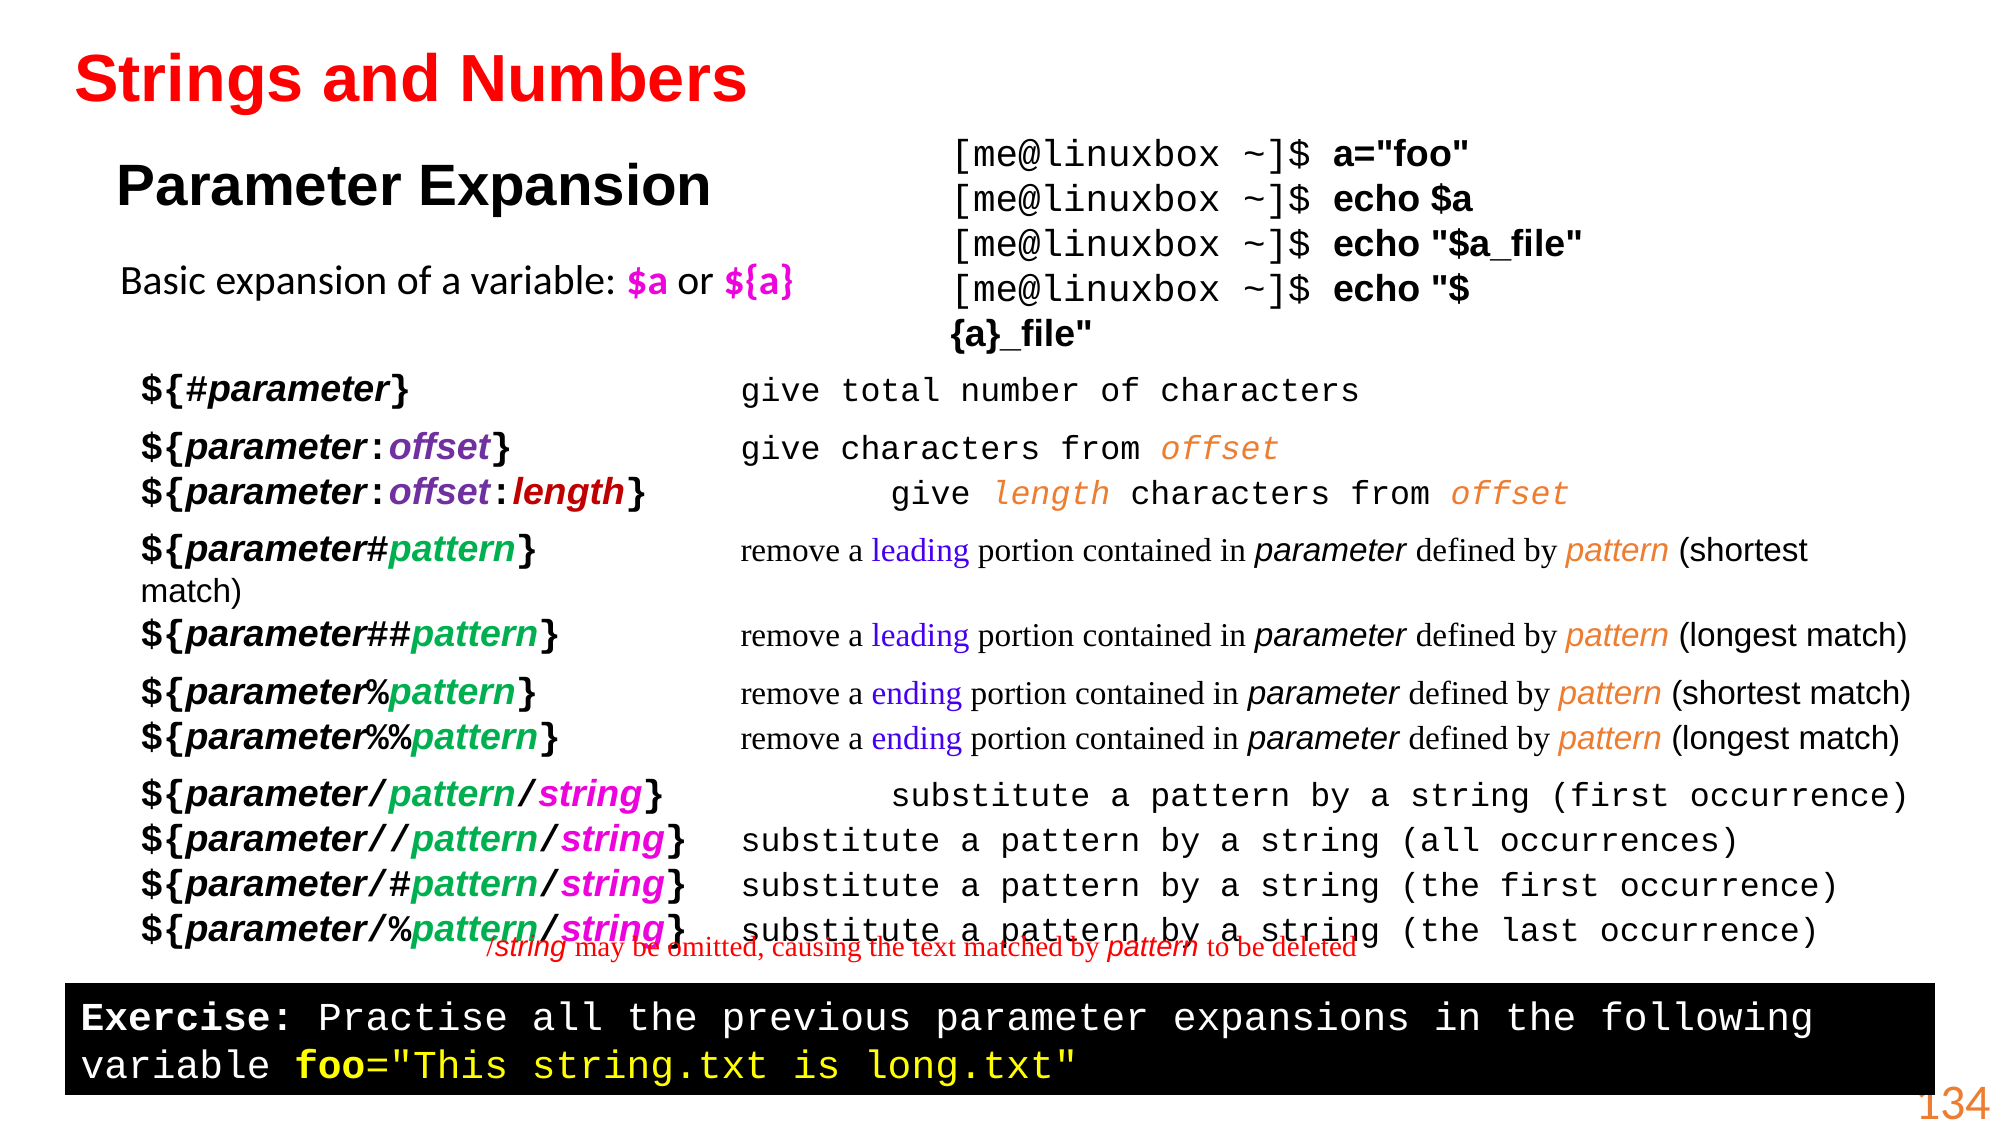

Strings and Numbers
[me@linuxbox ~]$ a="foo"
[me@linuxbox ~]$ echo $a
[me@linuxbox ~]$ echo "$a_file"
[me@linuxbox ~]$ echo "${a}_file"
Parameter Expansion
Basic expansion of a variable: $a or ${a}
${#parameter}			give total number of characters

${parameter:offset}		give characters from offset
${parameter:offset:length}		give length characters from offset

${parameter#pattern}		remove a leading portion contained in parameter defined by pattern (shortest match)
${parameter##pattern}		remove a leading portion contained in parameter defined by pattern (longest match)

${parameter%pattern}		remove a ending portion contained in parameter defined by pattern (shortest match)
${parameter%%pattern}		remove a ending portion contained in parameter defined by pattern (longest match)

${parameter/pattern/string}		substitute a pattern by a string (first occurrence)
${parameter//pattern/string}	substitute a pattern by a string (all occurrences)
${parameter/#pattern/string}	substitute a pattern by a string (the first occurrence)
${parameter/%pattern/string}	substitute a pattern by a string (the last occurrence)
/string may be omitted, causing the text matched by pattern to be deleted
Exercise: Practise all the previous parameter expansions in the following variable foo="This string.txt is long.txt"
134